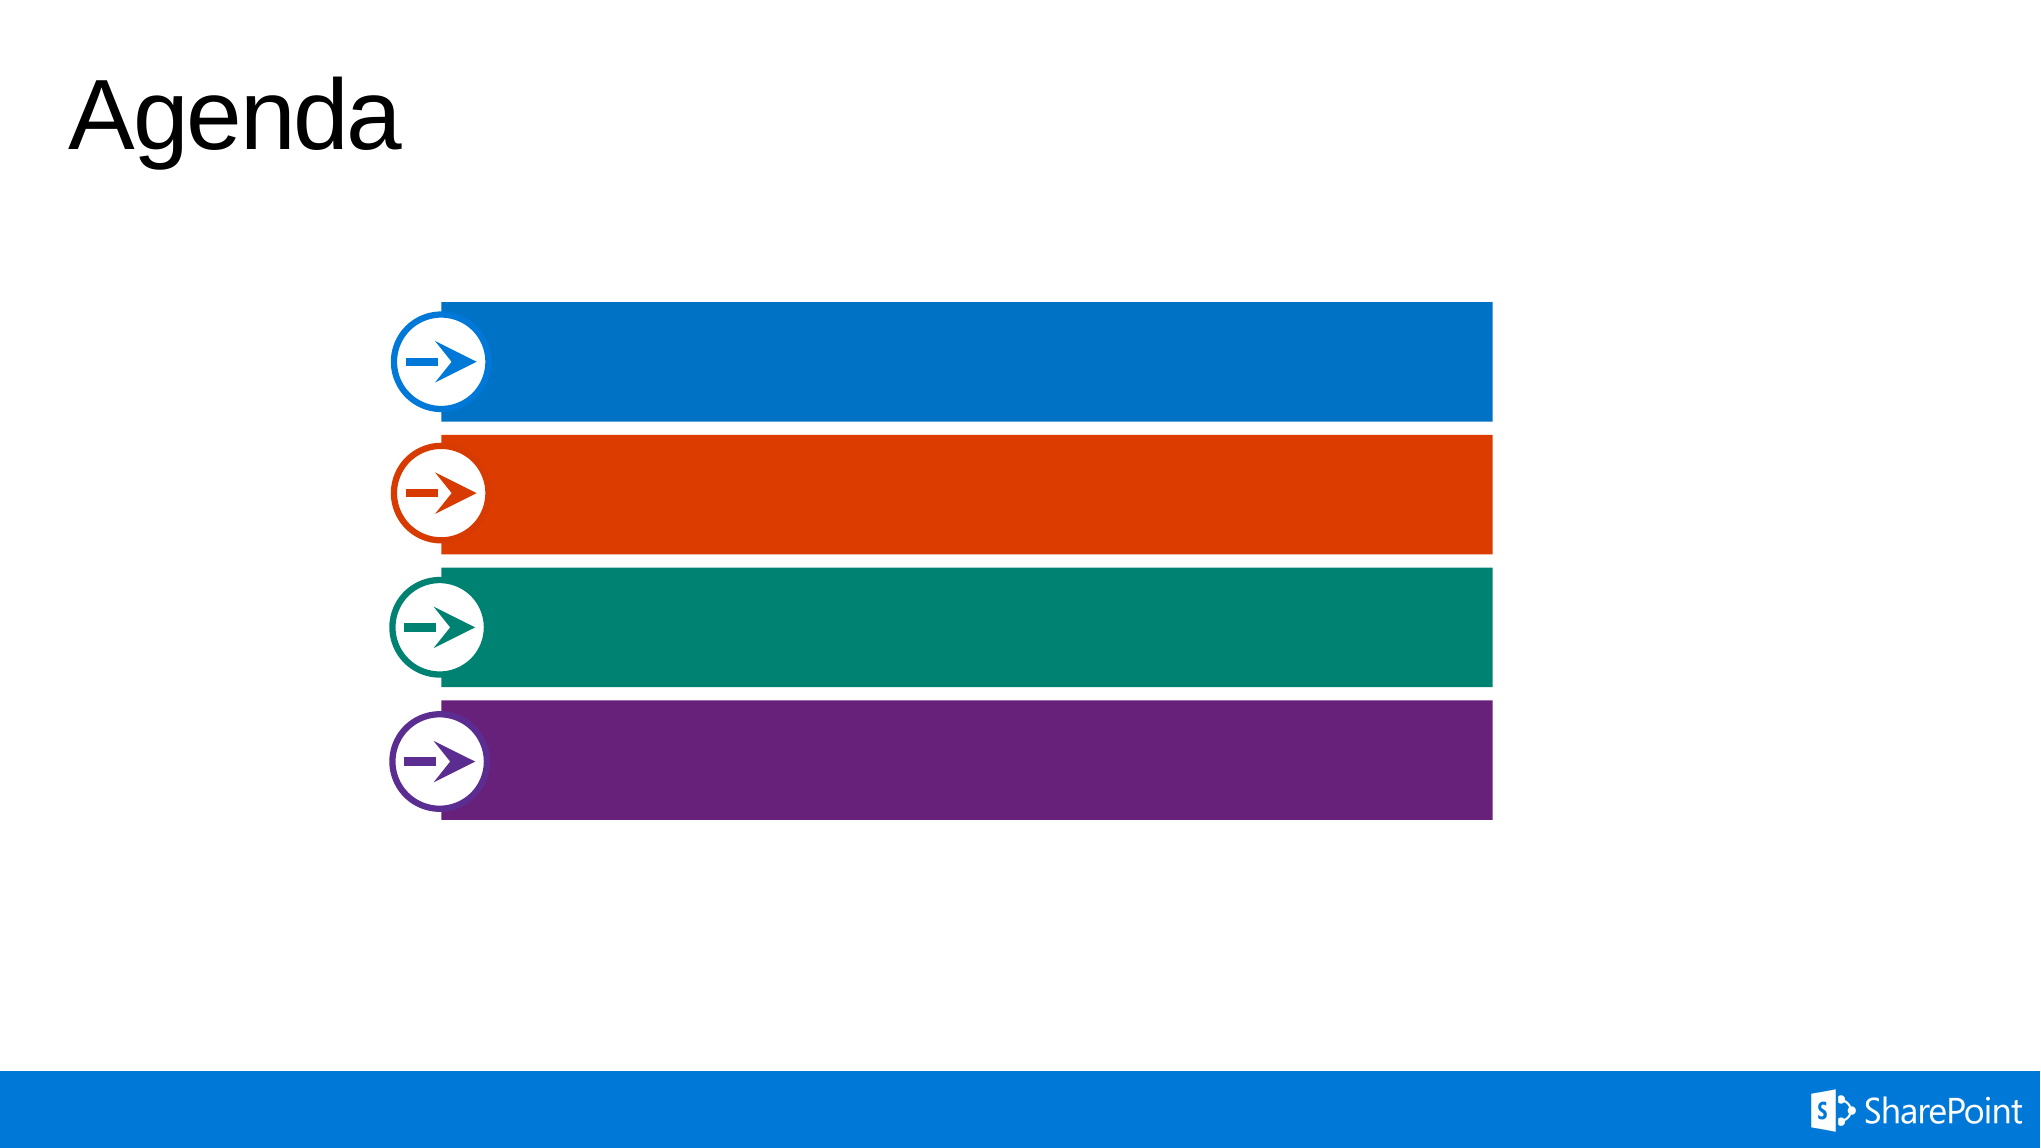

# Agenda
Implement Angular application

Register Angular application with the web part

Preview the web part in the SharePoint workbench

Q&A